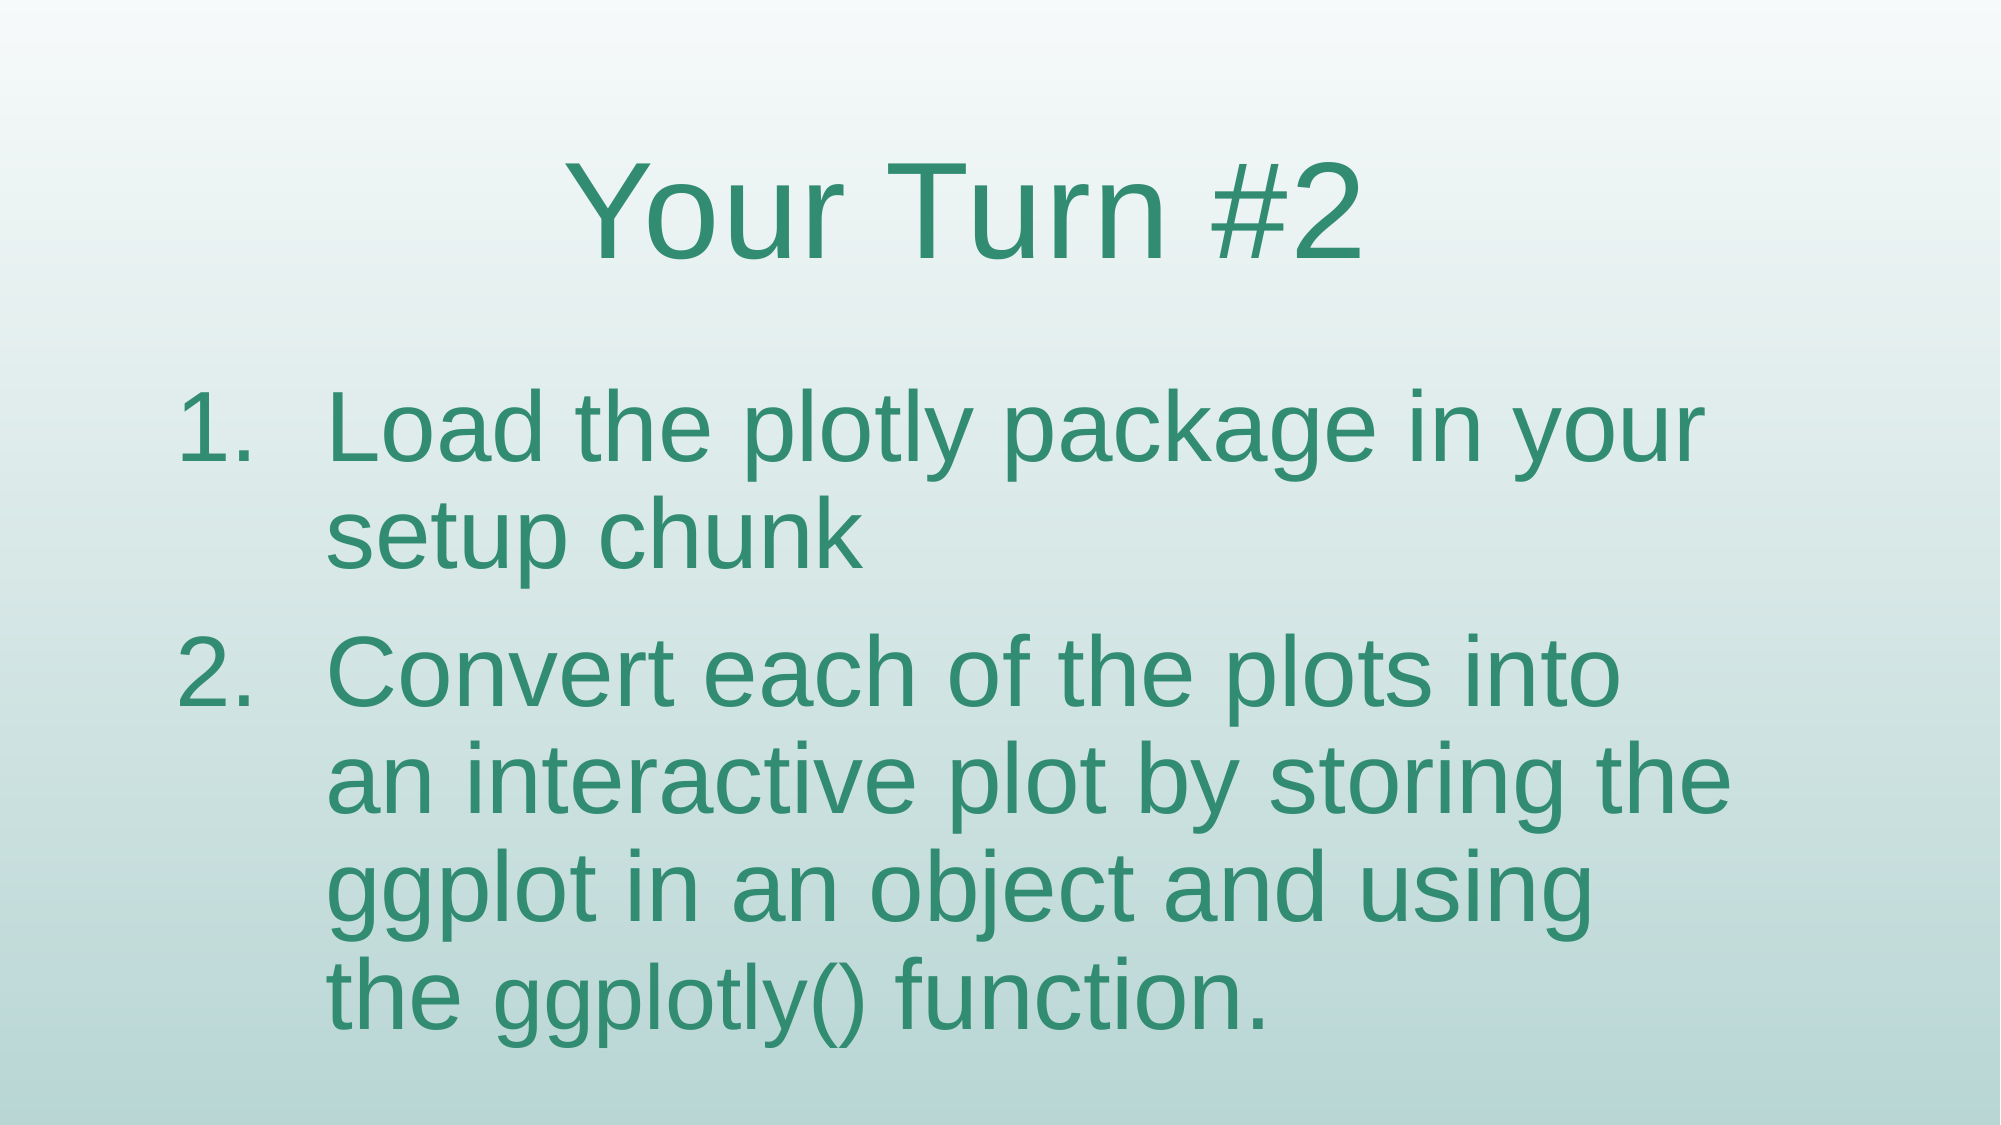

# Your Turn #2
Load the plotly package in your setup chunk
Convert each of the plots into an interactive plot by storing the ggplot in an object and using the ggplotly() function.